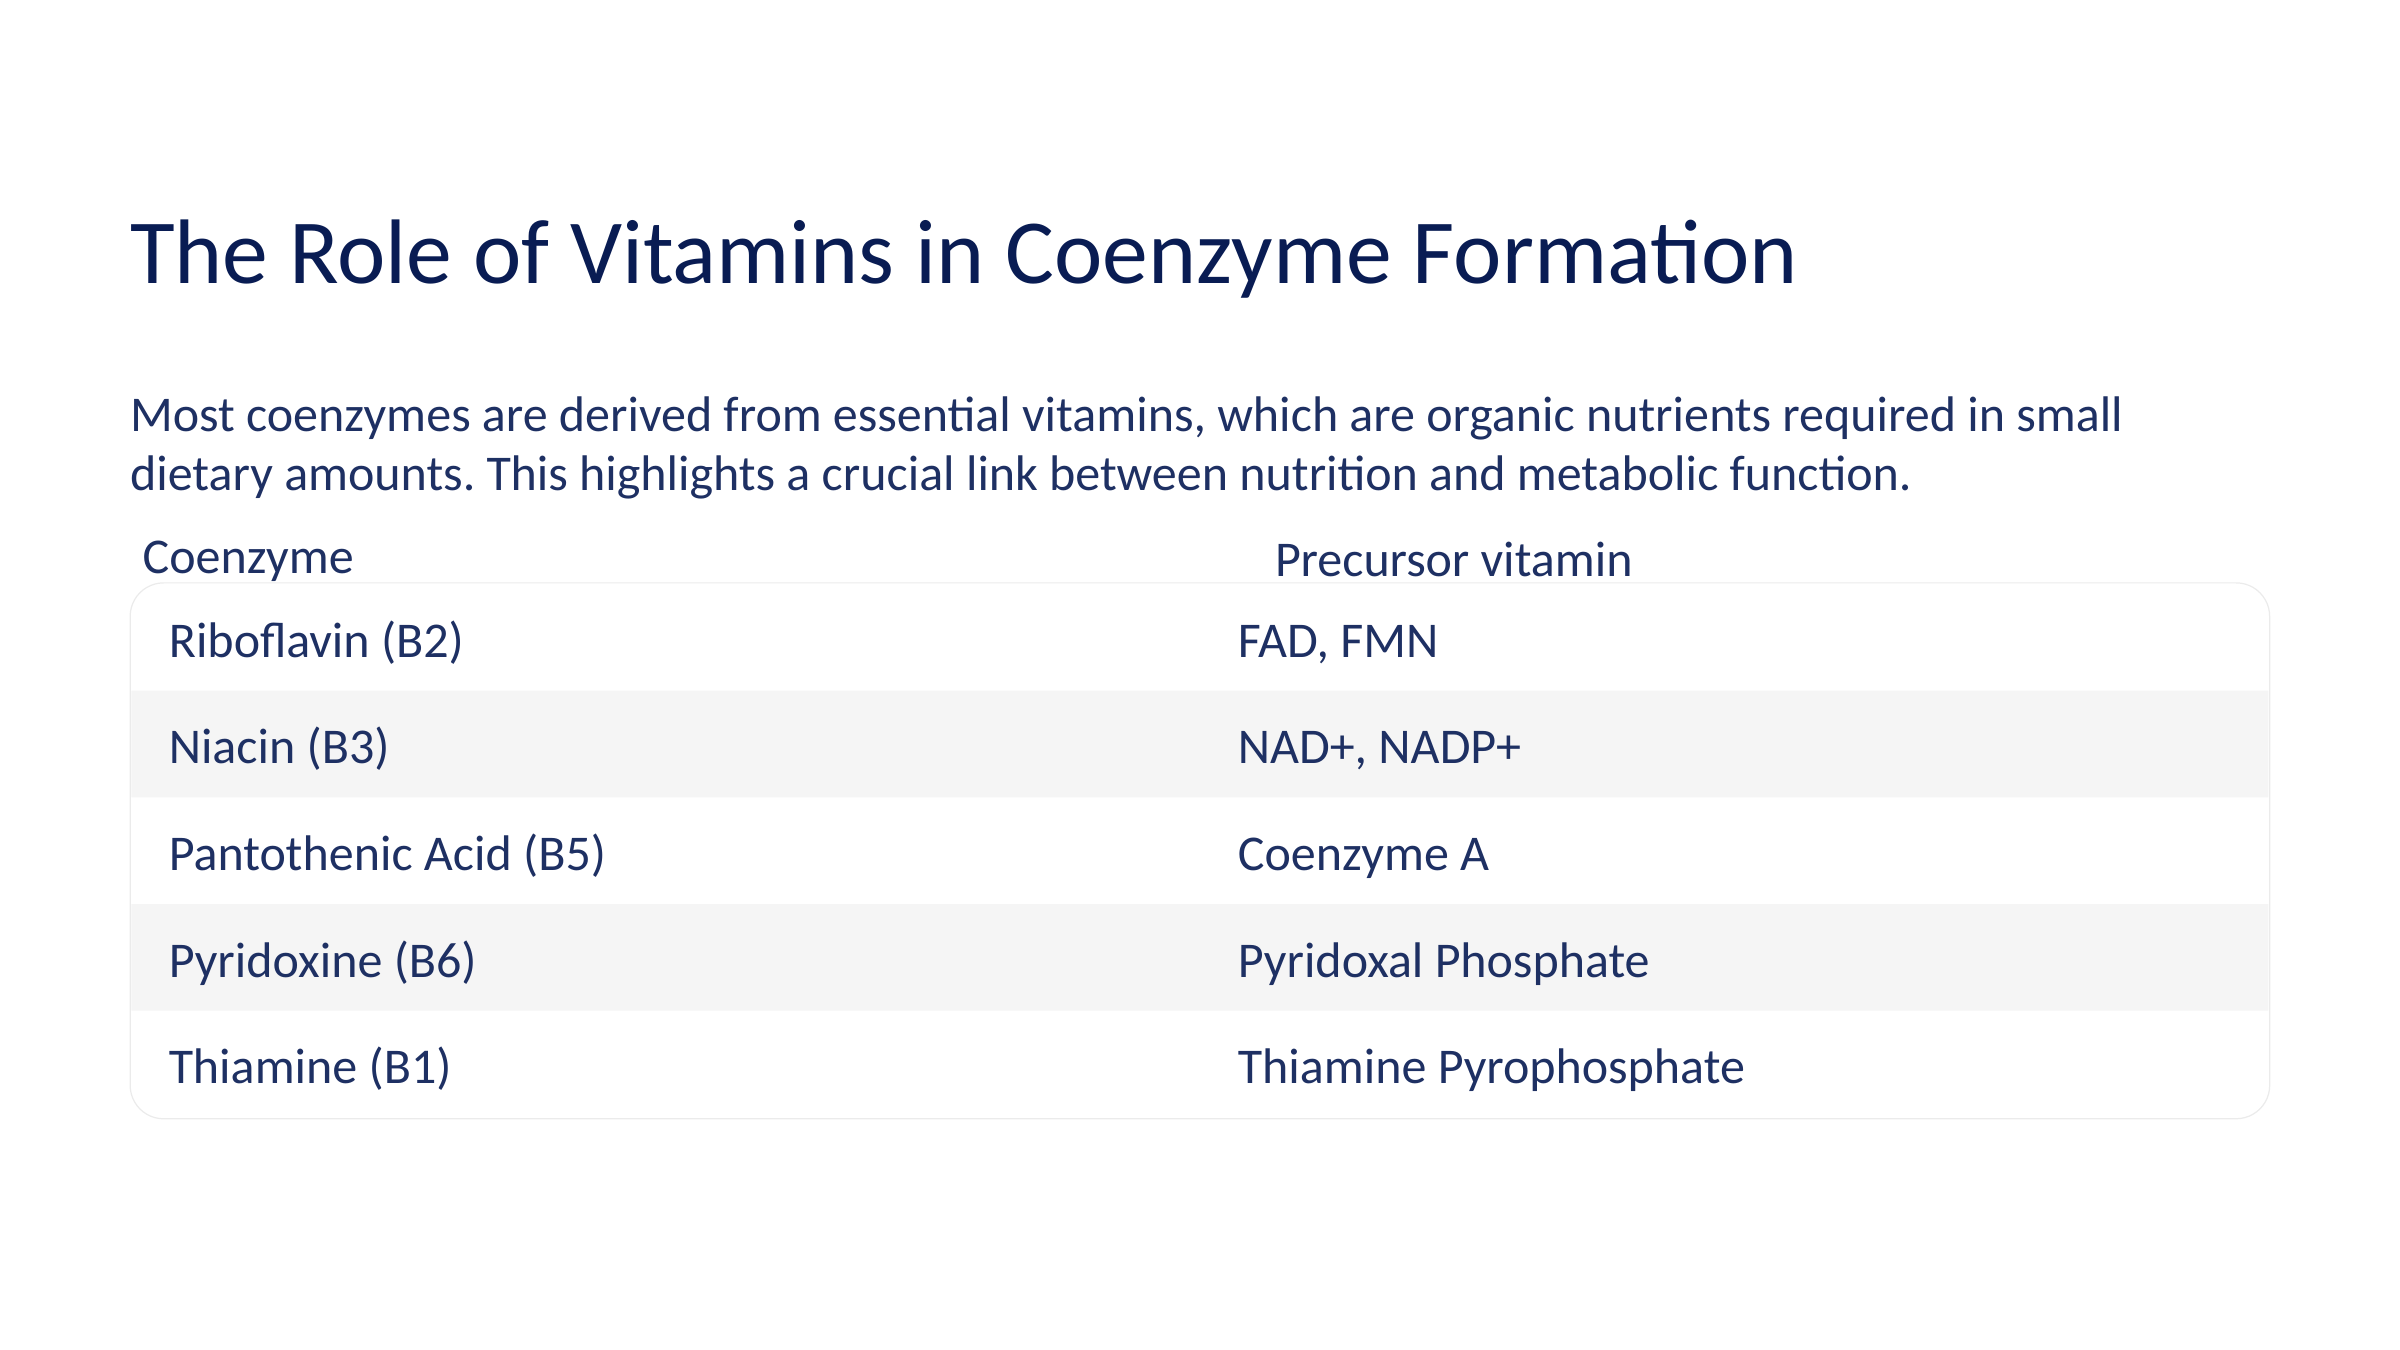

The Role of Vitamins in Coenzyme Formation
Most coenzymes are derived from essential vitamins, which are organic nutrients required in small dietary amounts. This highlights a crucial link between nutrition and metabolic function.
 Coenzyme
Precursor vitamin

Riboflavin (B2)
FAD, FMN

Niacin (B3)
NAD+, NADP+

Pantothenic Acid (B5)
Coenzyme A

Pyridoxine (B6)
Pyridoxal Phosphate

Thiamine (B1)
Thiamine Pyrophosphate